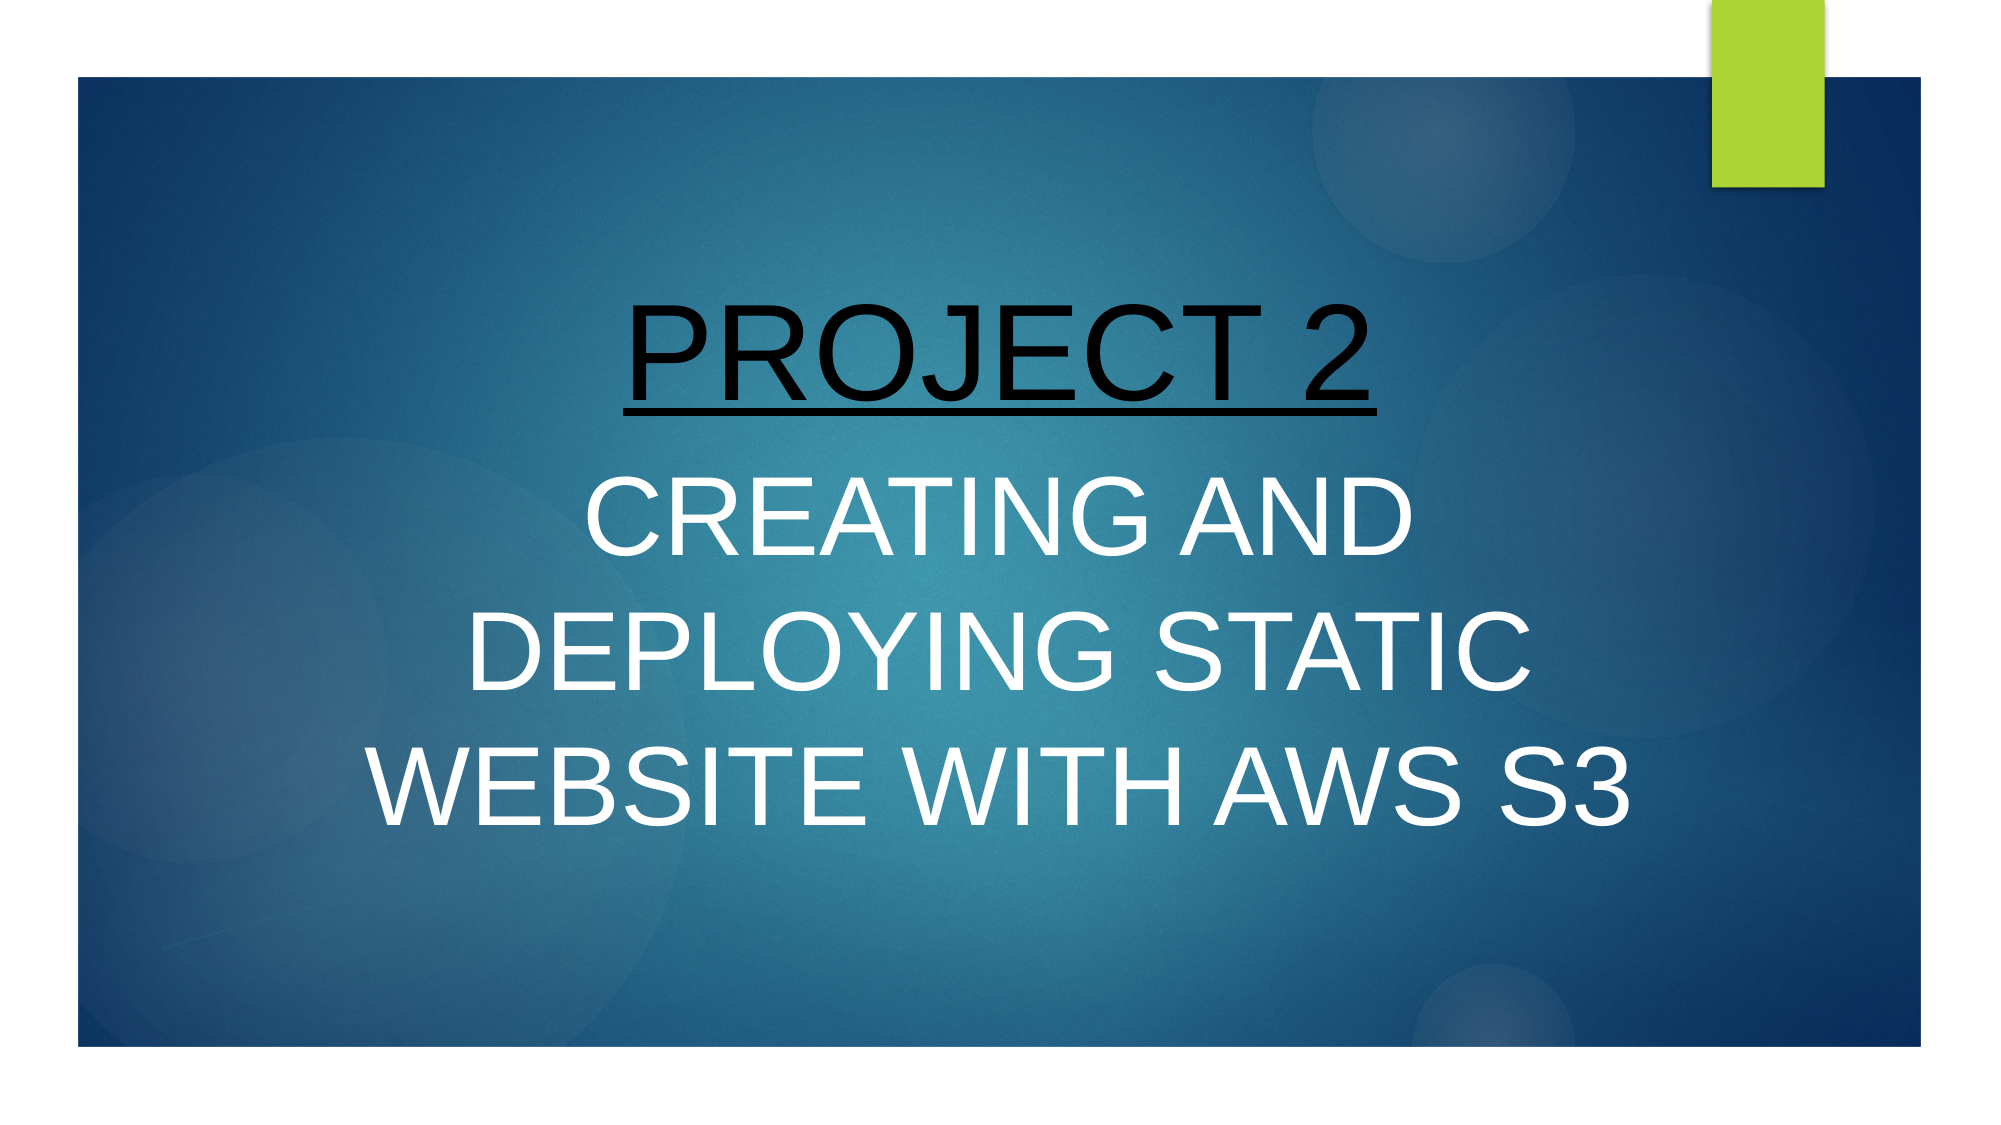

# PROJECT 2
Creating and deploying static website with aws s3